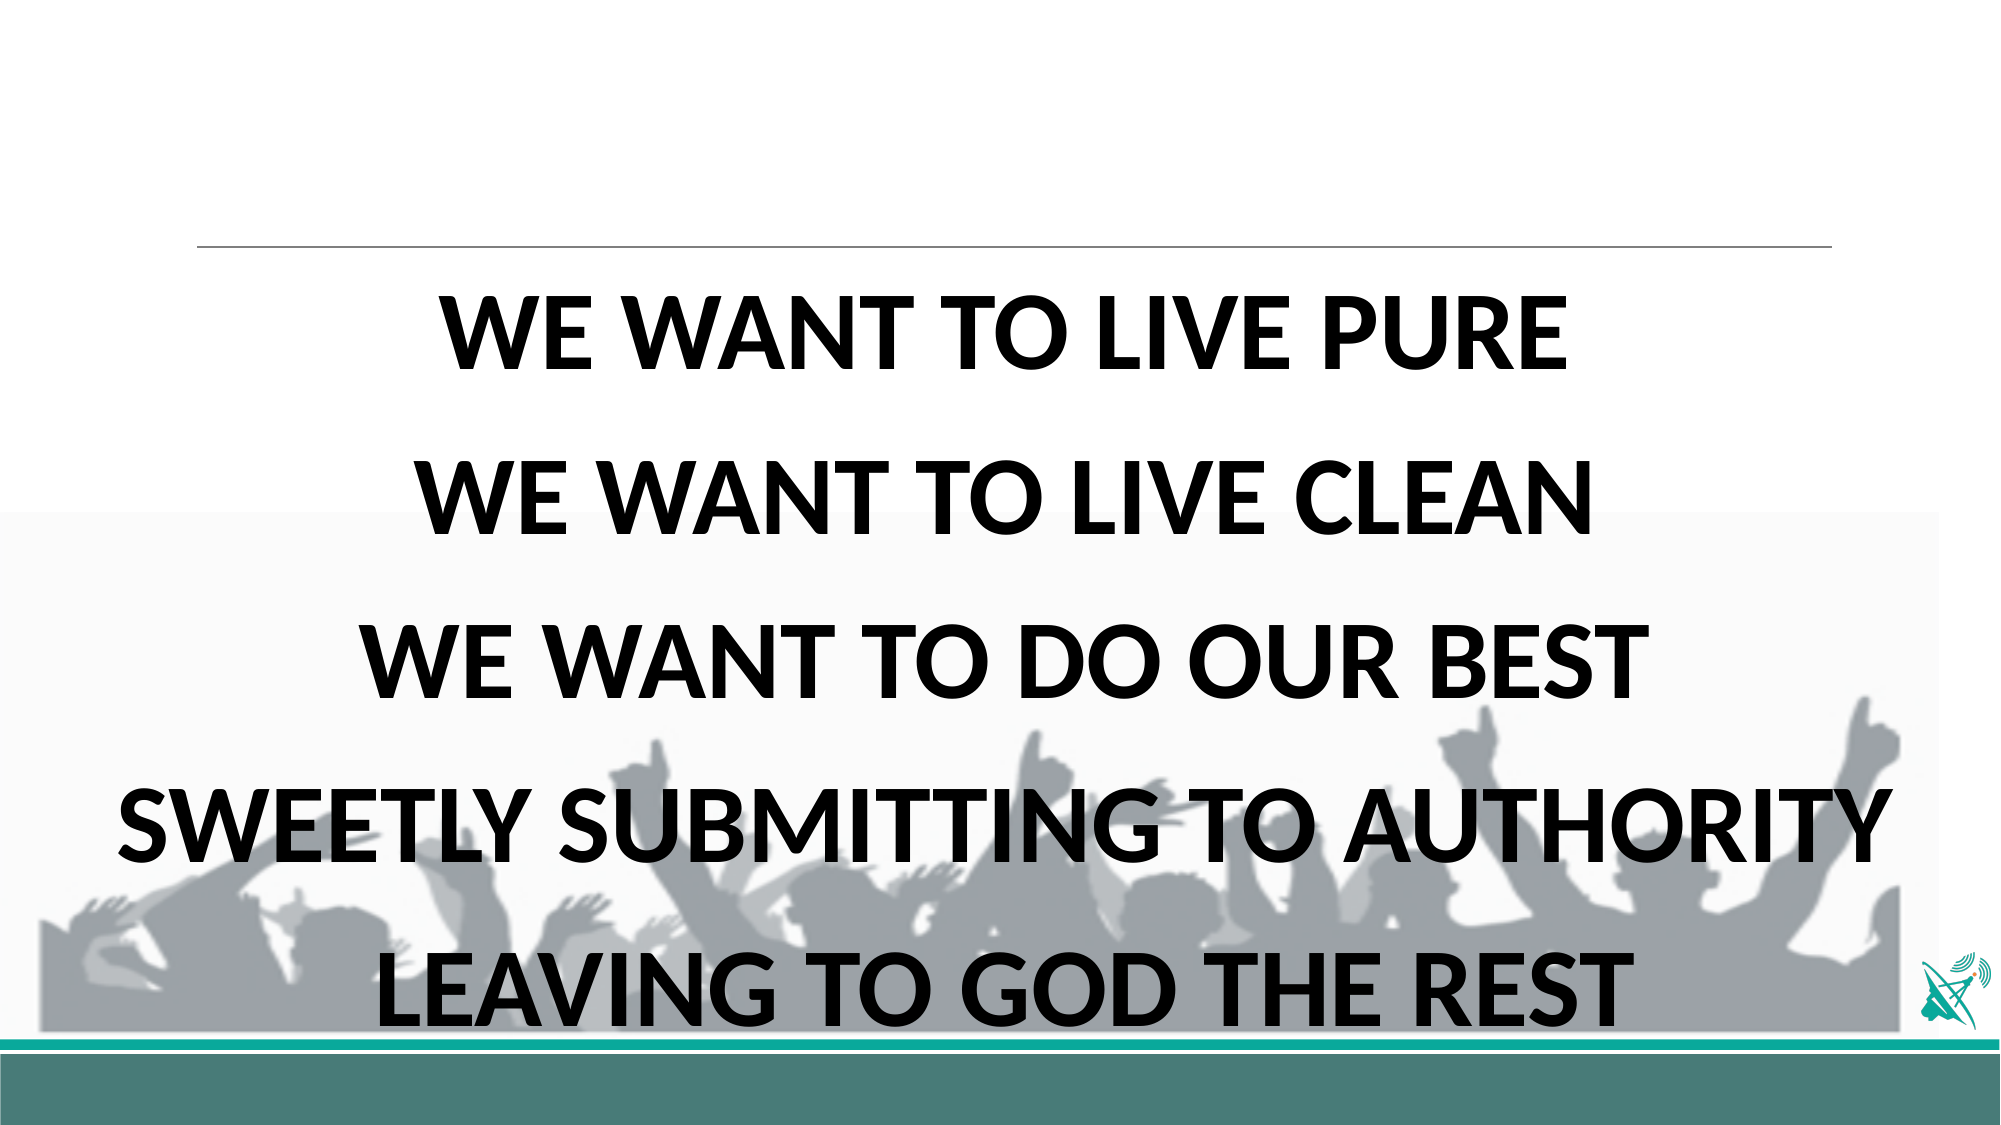

WE WANT TO LIVE PURE
WE WANT TO LIVE CLEAN
WE WANT TO DO OUR BEST
SWEETLY SUBMITTING TO AUTHORITY
LEAVING TO GOD THE REST